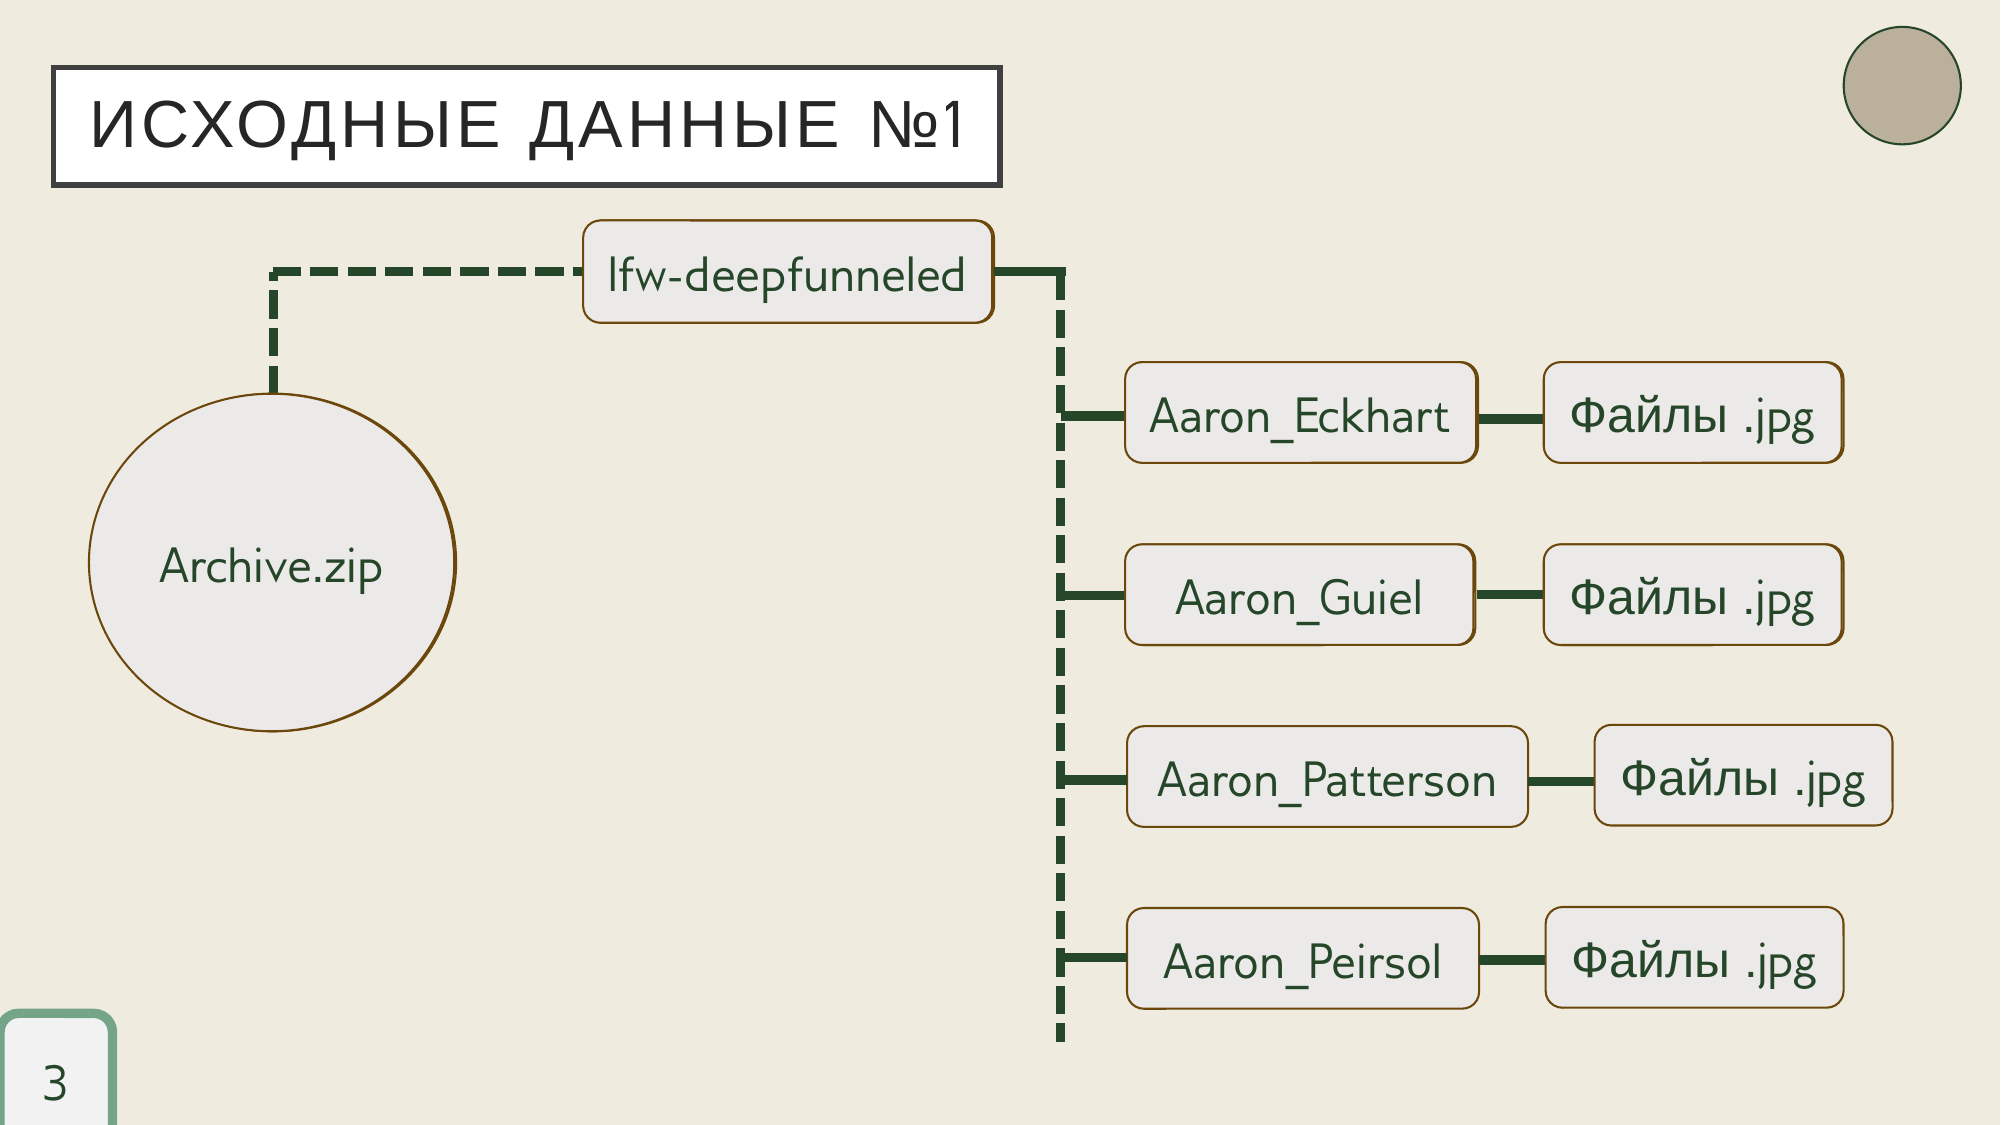

# ИСХОДНЫЕ ДАННЫЕ №1
lfw-deepfunneled
lfw-deepfunneled
Aaron_Eckhart
Aaron_Eckhart
Файлы .jpg
Файлы .jpg
Archive.zip
Archive.zip
Aaron_Guiel
Aaron_Guiel
Файлы .jpg
Файлы .jpg
Файлы .jpg
Aaron_Patterson
Файлы .jpg
Aaron_Peirsol
3